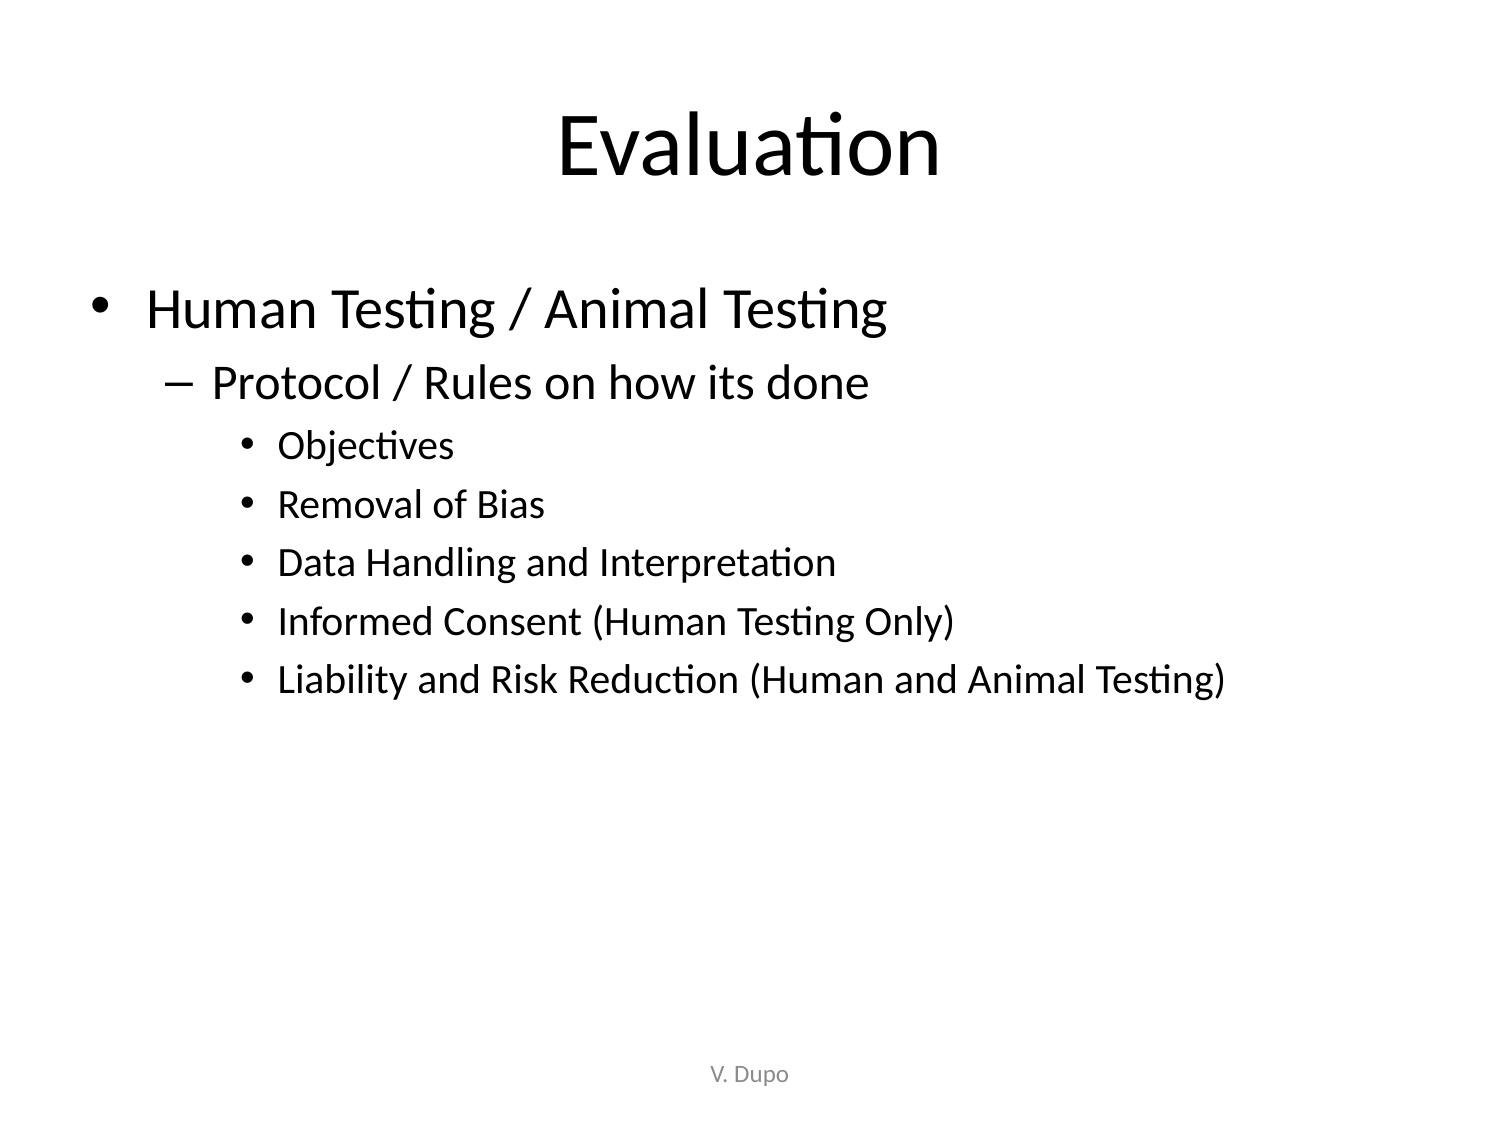

# Evaluation
Human Testing / Animal Testing
Protocol / Rules on how its done
Objectives
Removal of Bias
Data Handling and Interpretation
Informed Consent (Human Testing Only)
Liability and Risk Reduction (Human and Animal Testing)
V. Dupo